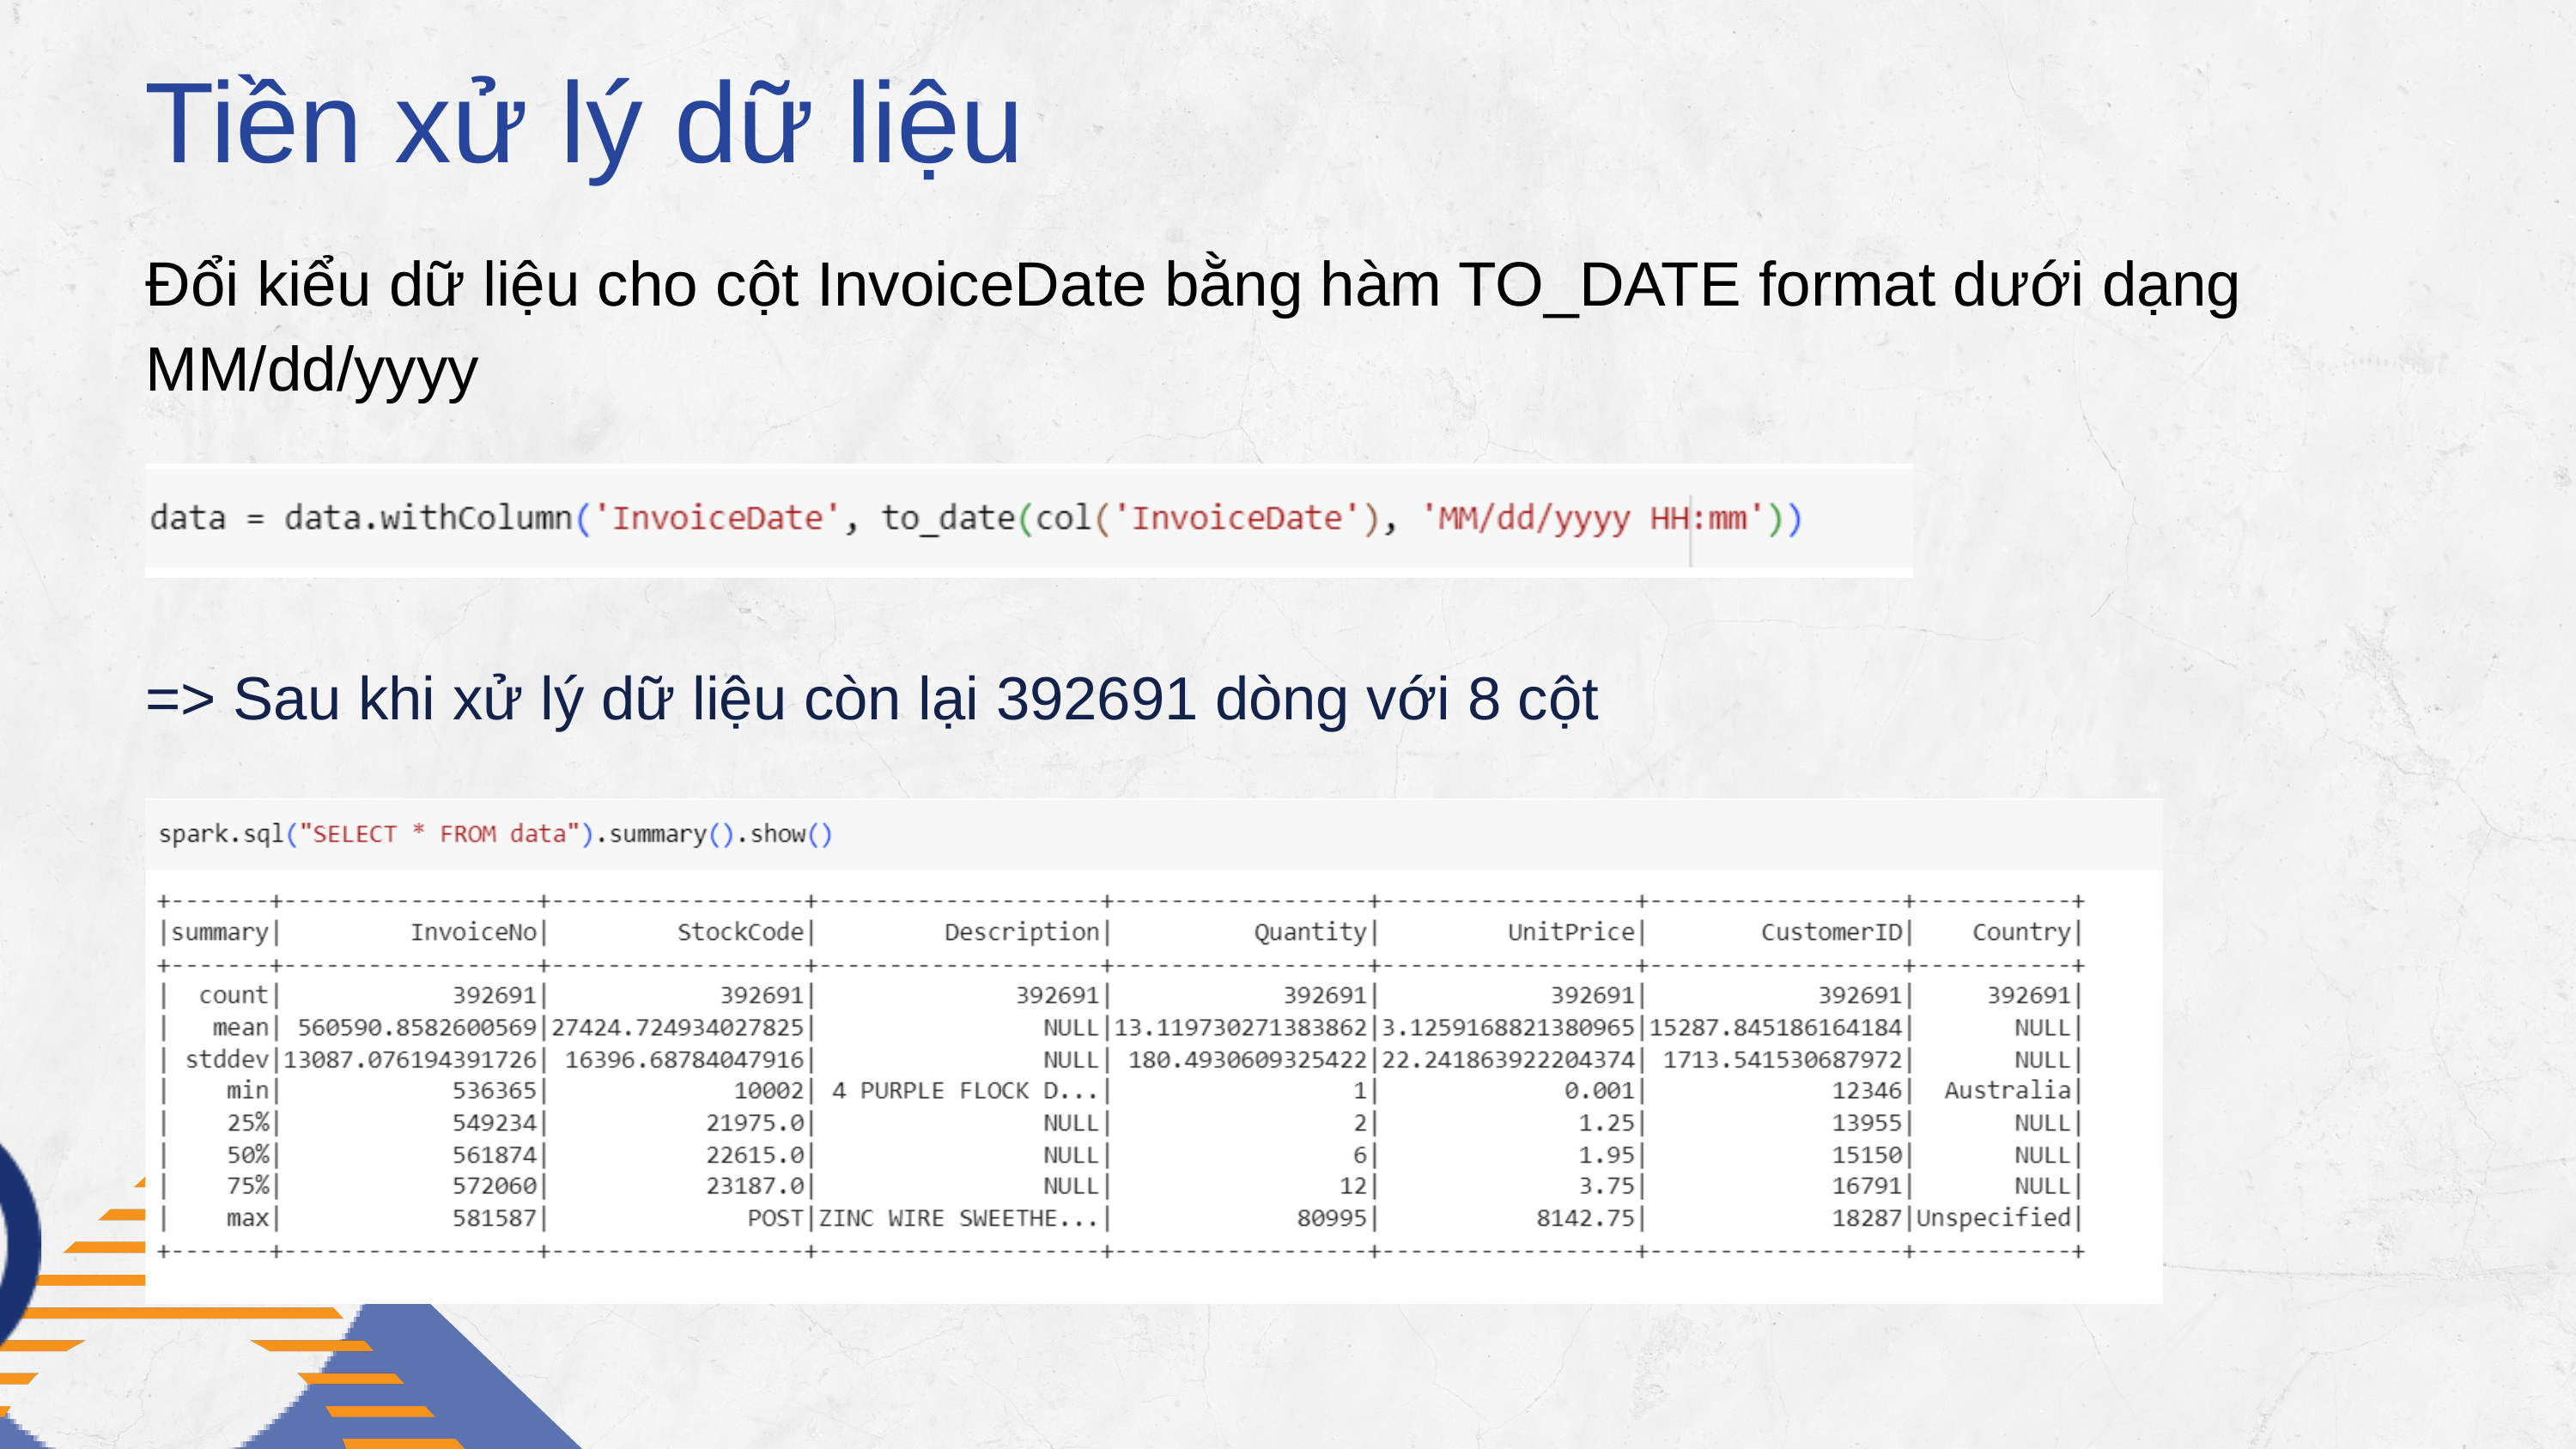

Tiền xử lý dữ liệu
Đổi kiểu dữ liệu cho cột InvoiceDate bằng hàm TO_DATE format dưới dạng MM/dd/yyyy

=> Sau khi xử lý dữ liệu còn lại 392691 dòng với 8 cột